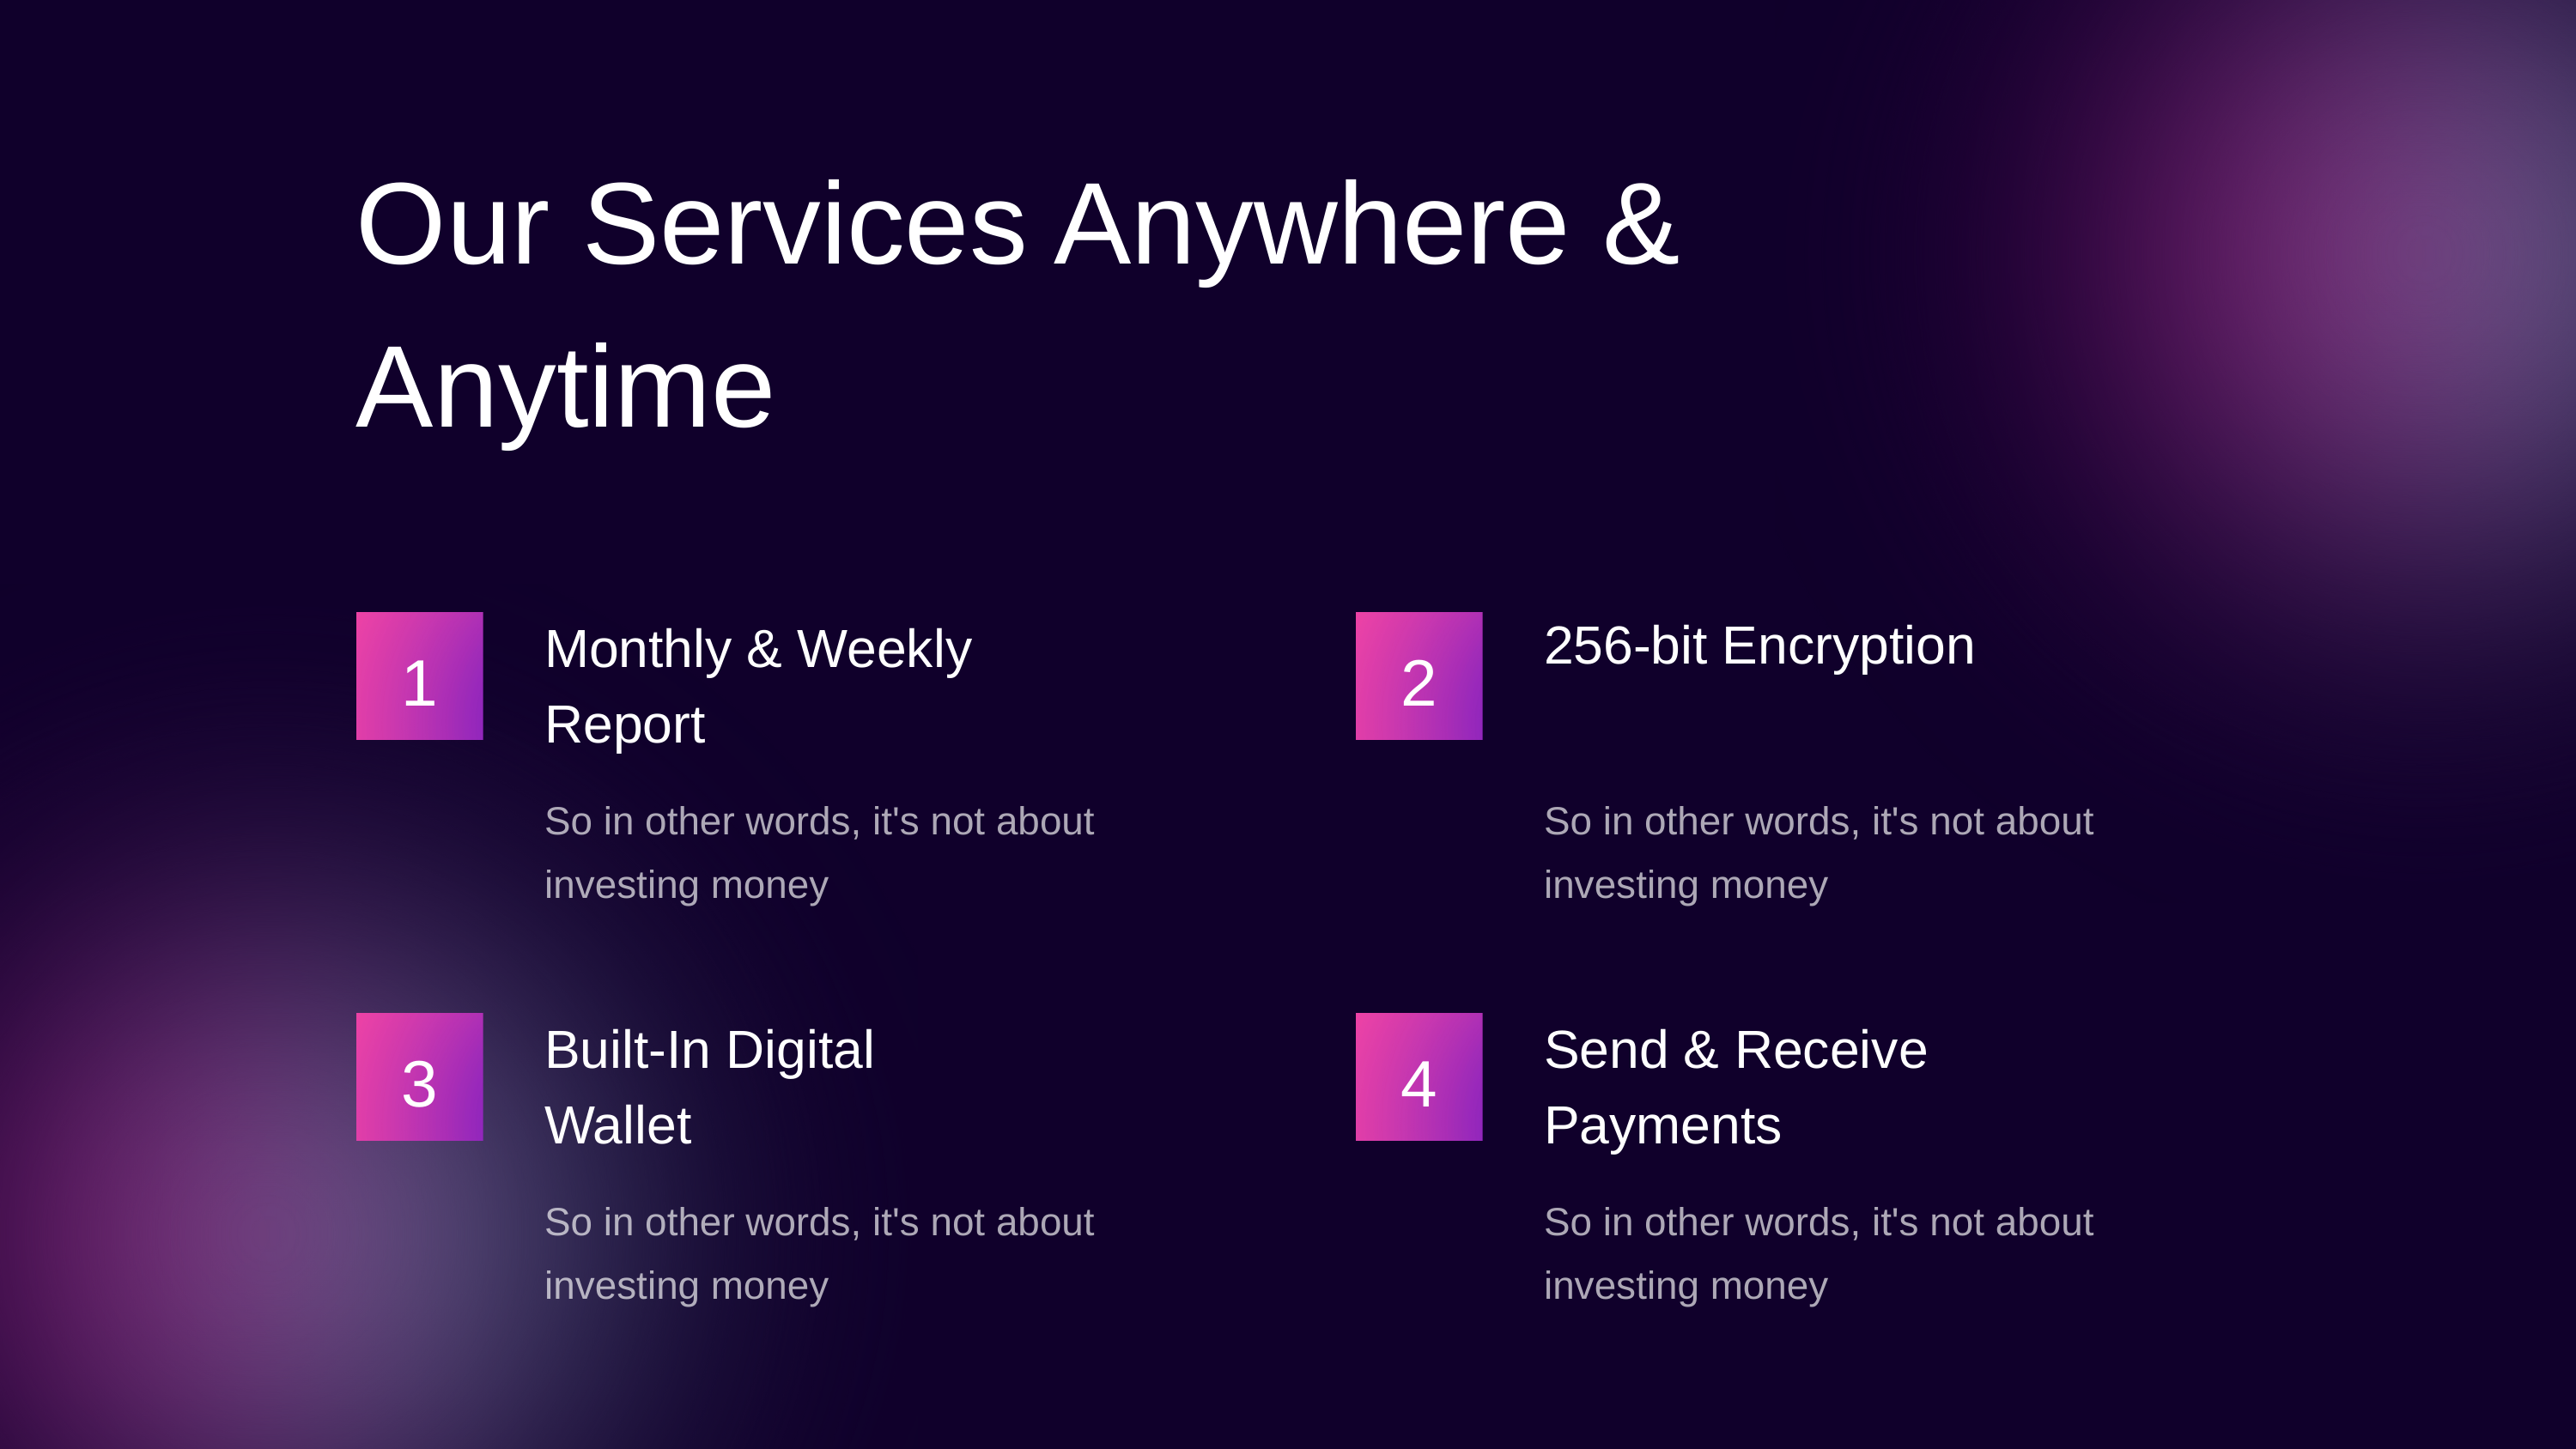

Our Services Anywhere & Anytime

256-bit Encryption
Monthly & Weekly Report

1
2
So in other words, it's not about investing money
So in other words, it's not about investing money
Built-In Digital Wallet
Send & Receive Payments

3
4
So in other words, it's not about investing money
So in other words, it's not about investing money